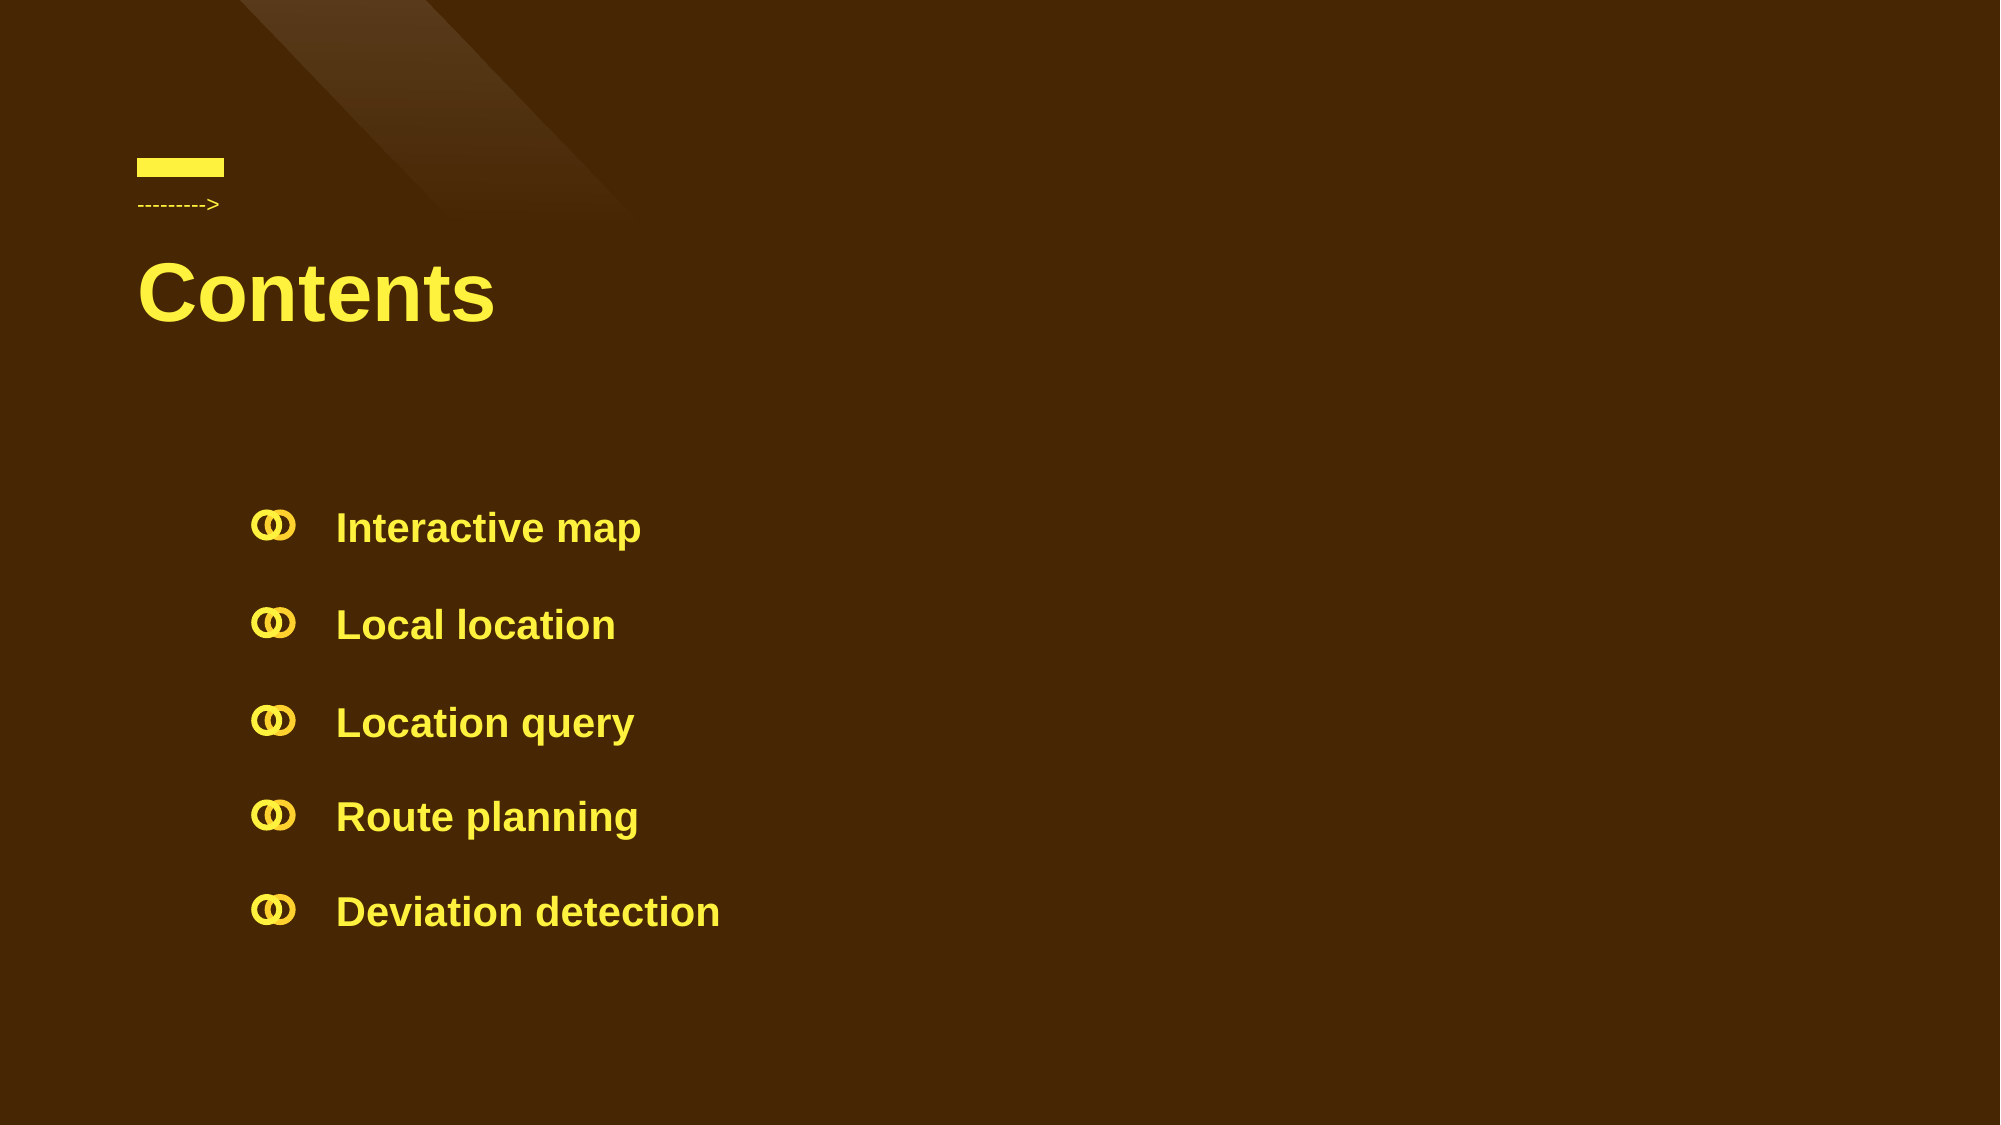

--------->
Contents
 Interactive map

 Local location

 Location query

 Route planning

 Deviation detection